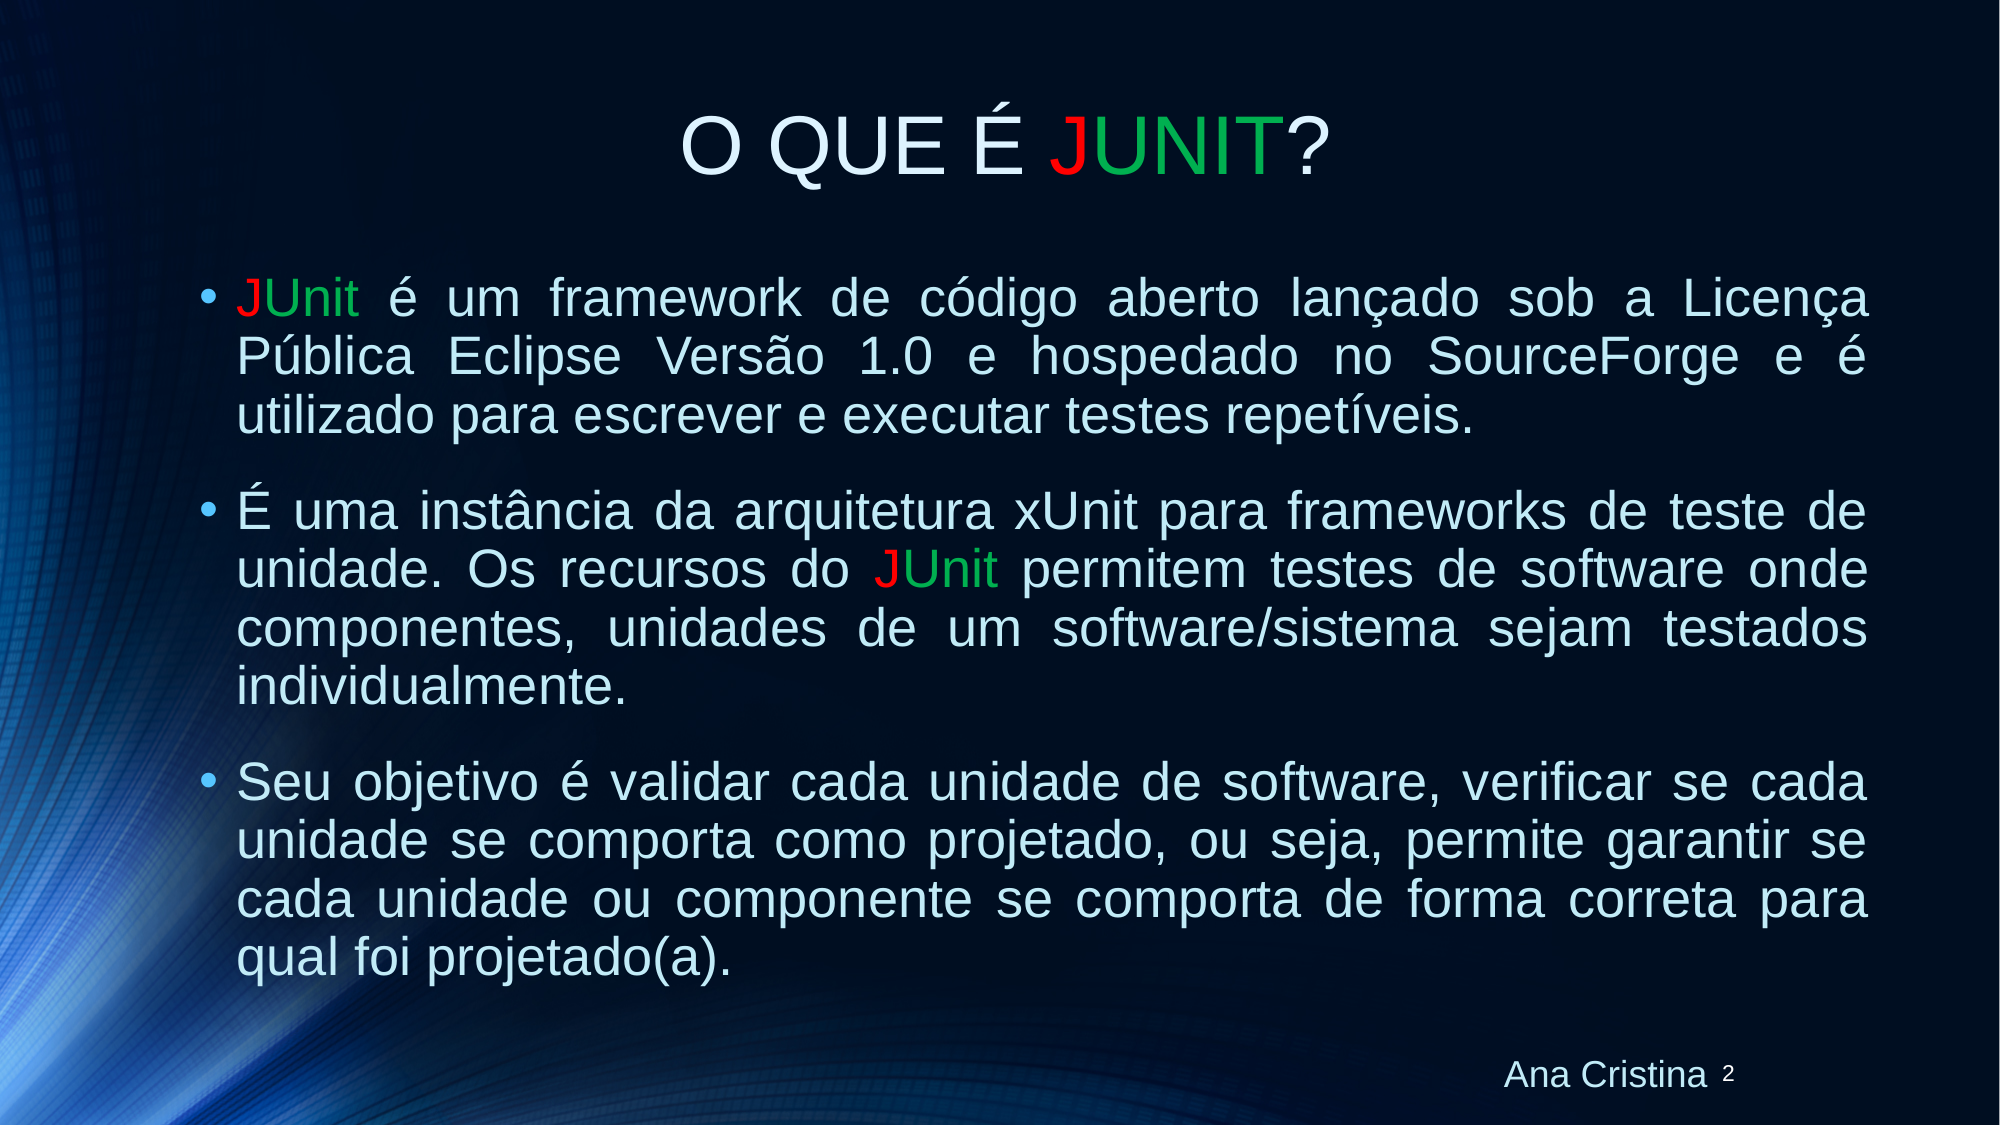

O QUE É JUNIT?
JUnit é um framework de código aberto lançado sob a Licença Pública Eclipse Versão 1.0 e hospedado no SourceForge e é utilizado para escrever e executar testes repetíveis.
É uma instância da arquitetura xUnit para frameworks de teste de unidade. Os recursos do JUnit permitem testes de software onde componentes, unidades de um software/sistema sejam testados individualmente.
Seu objetivo é validar cada unidade de software, verificar se cada unidade se comporta como projetado, ou seja, permite garantir se cada unidade ou componente se comporta de forma correta para qual foi projetado(a).

Ana Cristina
2